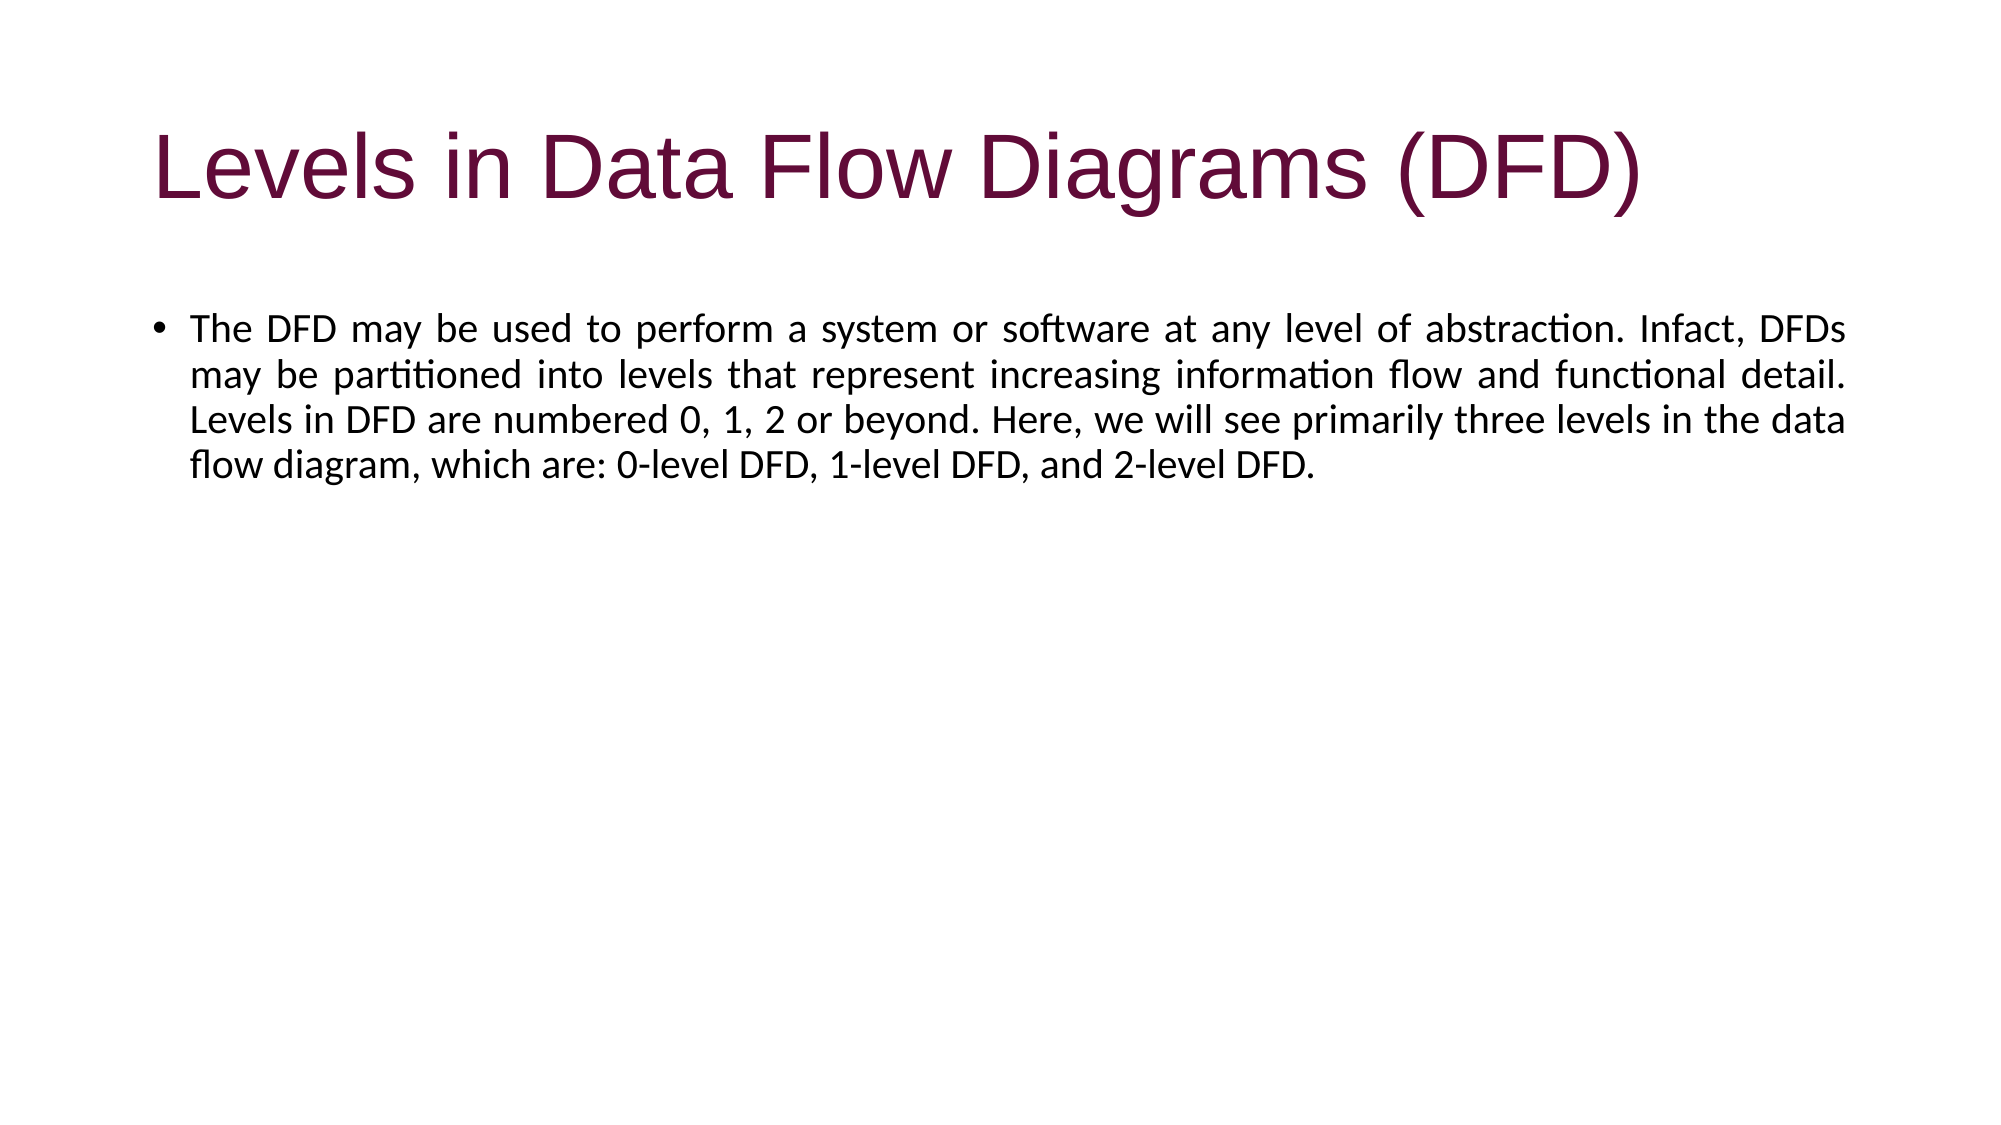

# Levels in Data Flow Diagrams (DFD)
The DFD may be used to perform a system or software at any level of abstraction. Infact, DFDs may be partitioned into levels that represent increasing information flow and functional detail. Levels in DFD are numbered 0, 1, 2 or beyond. Here, we will see primarily three levels in the data flow diagram, which are: 0-level DFD, 1-level DFD, and 2-level DFD.